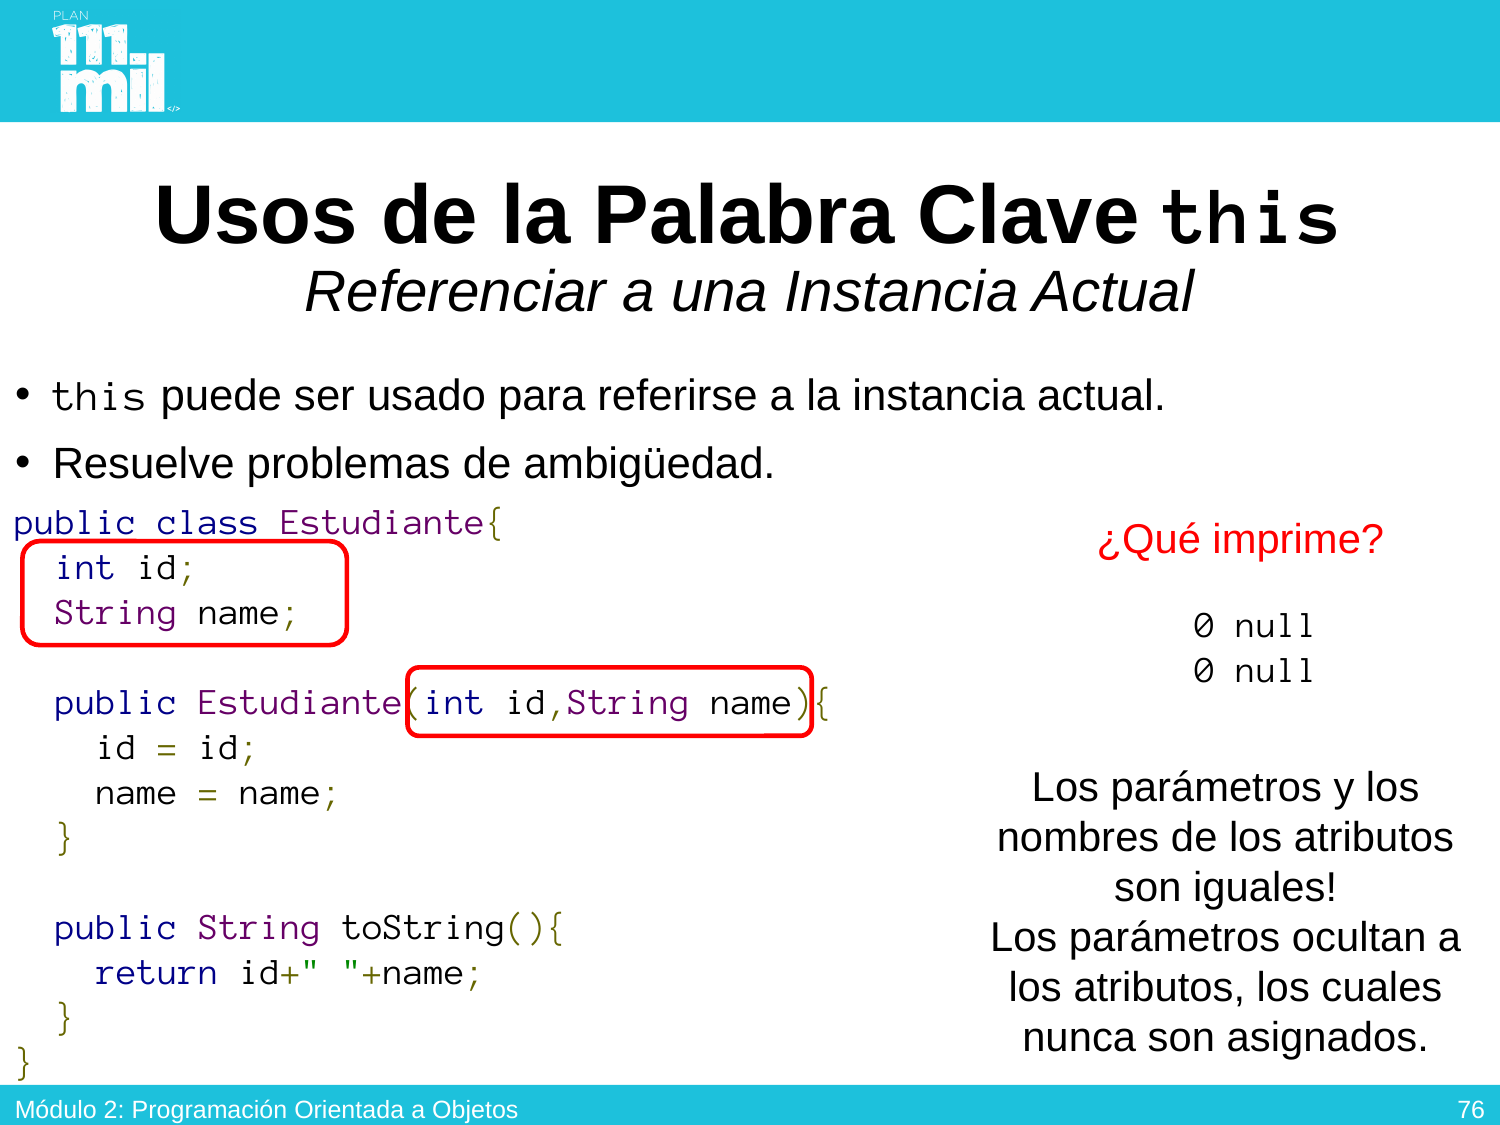

# Usos de la Palabra Clave this Referenciar a una Instancia Actual
this puede ser usado para referirse a la instancia actual.
Resuelve problemas de ambigüedad.
public class Estudiante{
  int id;
  String name;

  public Estudiante(int id,String name){
    id = id;
    name = name;
  }

  public String toString(){
    return id+" "+name;
  }
}
¿Qué imprime?

0 null
0 null

Los parámetros y los nombres de los atributos son iguales!
Los parámetros ocultan a los atributos, los cuales nunca son asignados.
76
Módulo 2: Programación Orientada a Objetos